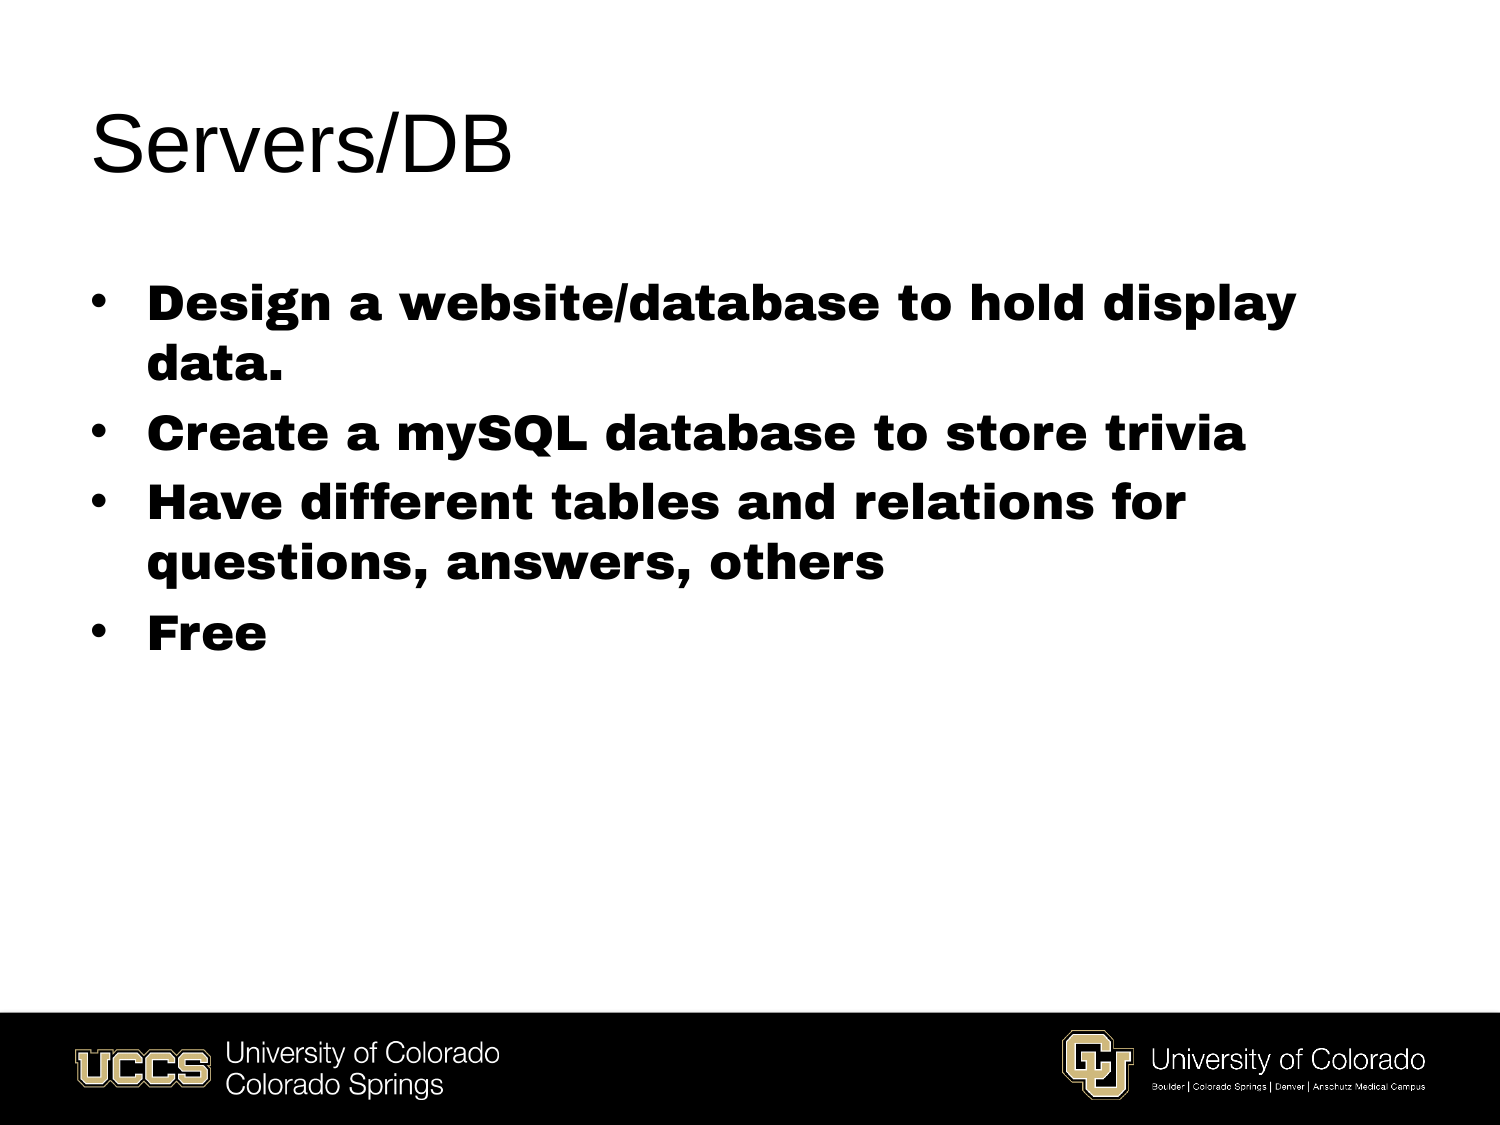

# Servers/DB
Design a website/database to hold display data.
Create a mySQL database to store trivia
Have different tables and relations for questions, answers, others
Free